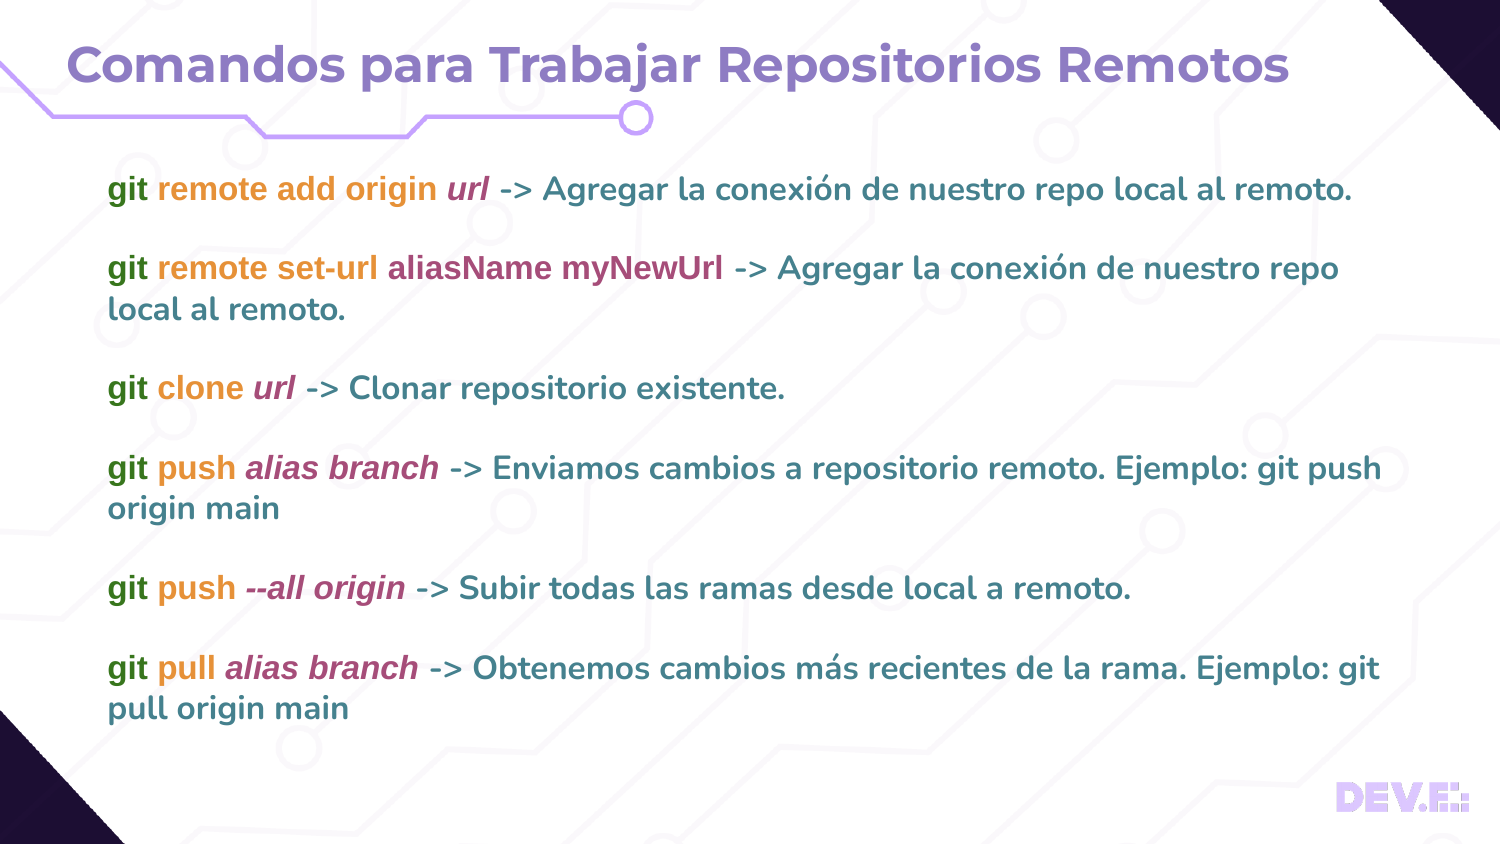

# Comandos para Trabajar Repositorios Remotos

git remote add origin url -> Agregar la conexión de nuestro repo local al remoto.

git remote set-url aliasName myNewUrl -> Agregar la conexión de nuestro repo local al remoto.

git clone url -> Clonar repositorio existente.

git push alias branch -> Enviamos cambios a repositorio remoto. Ejemplo: git push origin main

git push --all origin -> Subir todas las ramas desde local a remoto.

git pull alias branch -> Obtenemos cambios más recientes de la rama. Ejemplo: git pull origin main